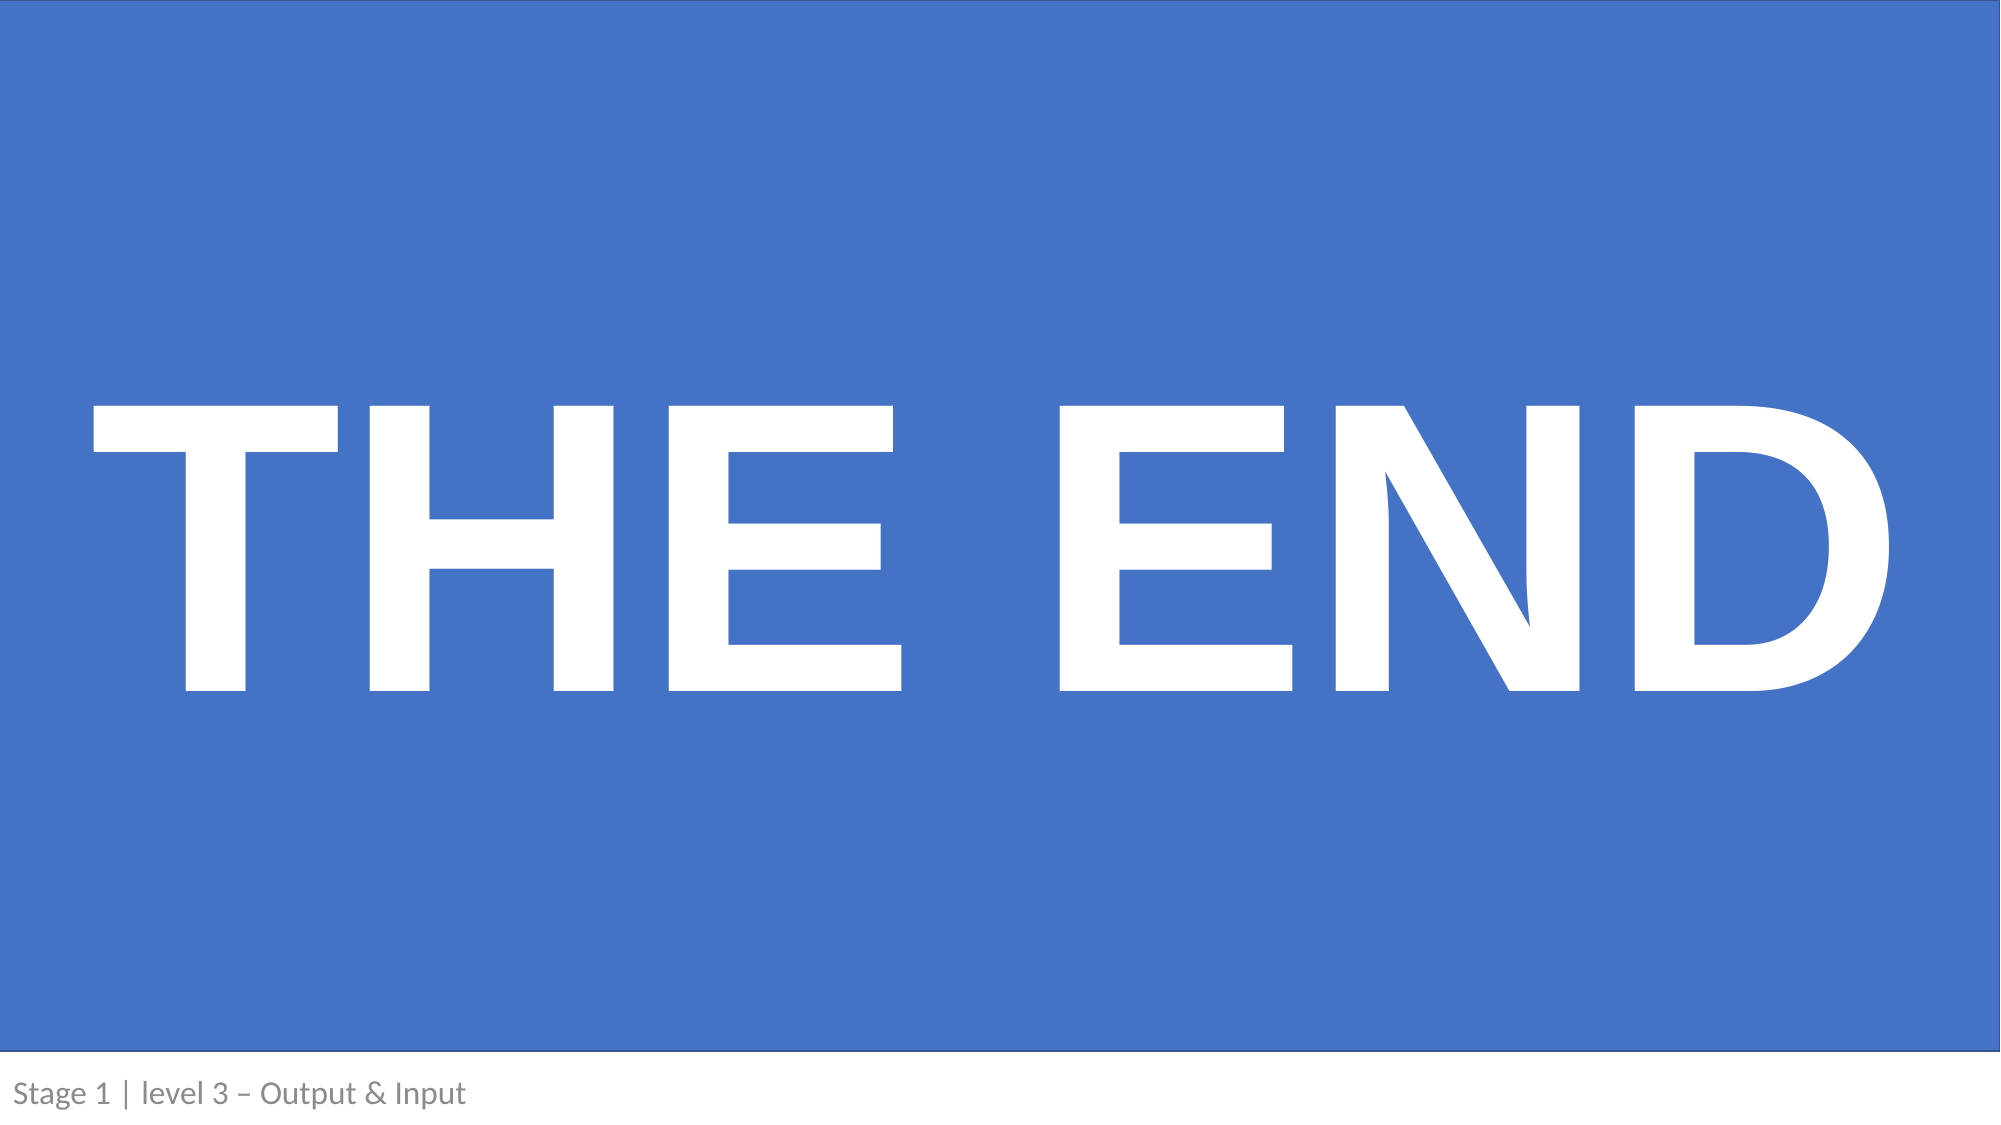

THE END
Stage 1 | level 3 – Output & Input